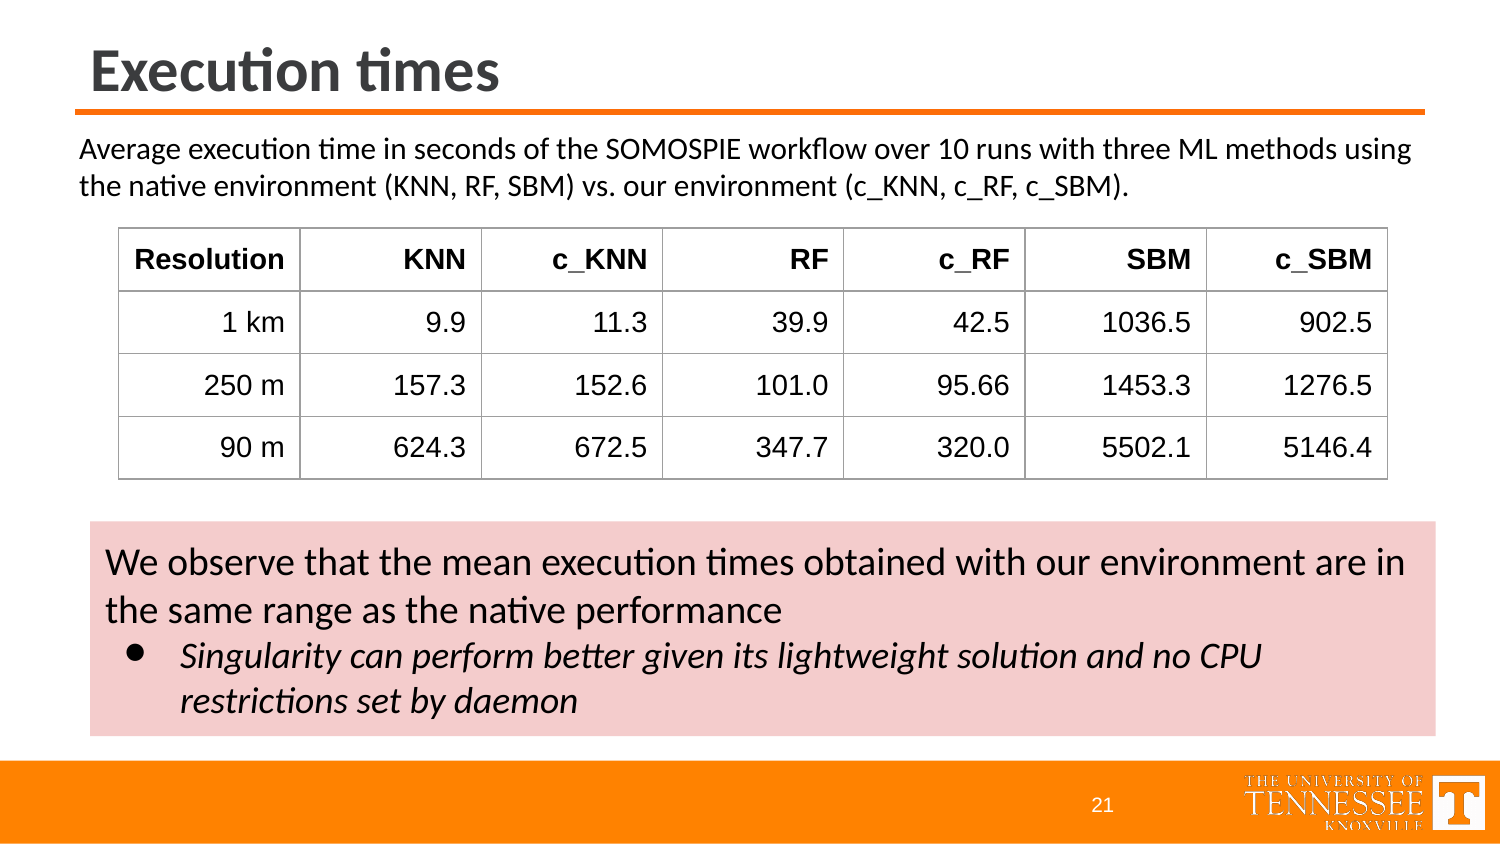

# Execution times
Average execution time in seconds of the SOMOSPIE workflow over 10 runs with three ML methods using the native environment (KNN, RF, SBM) vs. our environment (c_KNN, c_RF, c_SBM).
| Resolution | KNN | c\_KNN | RF | c\_RF | SBM | c\_SBM |
| --- | --- | --- | --- | --- | --- | --- |
| 1 km | 9.9 | 11.3 | 39.9 | 42.5 | 1036.5 | 902.5 |
| 250 m | 157.3 | 152.6 | 101.0 | 95.66 | 1453.3 | 1276.5 |
| 90 m | 624.3 | 672.5 | 347.7 | 320.0 | 5502.1 | 5146.4 |
We observe that the mean execution times obtained with our environment are in the same range as the native performance
Singularity can perform better given its lightweight solution and no CPU restrictions set by daemon
21